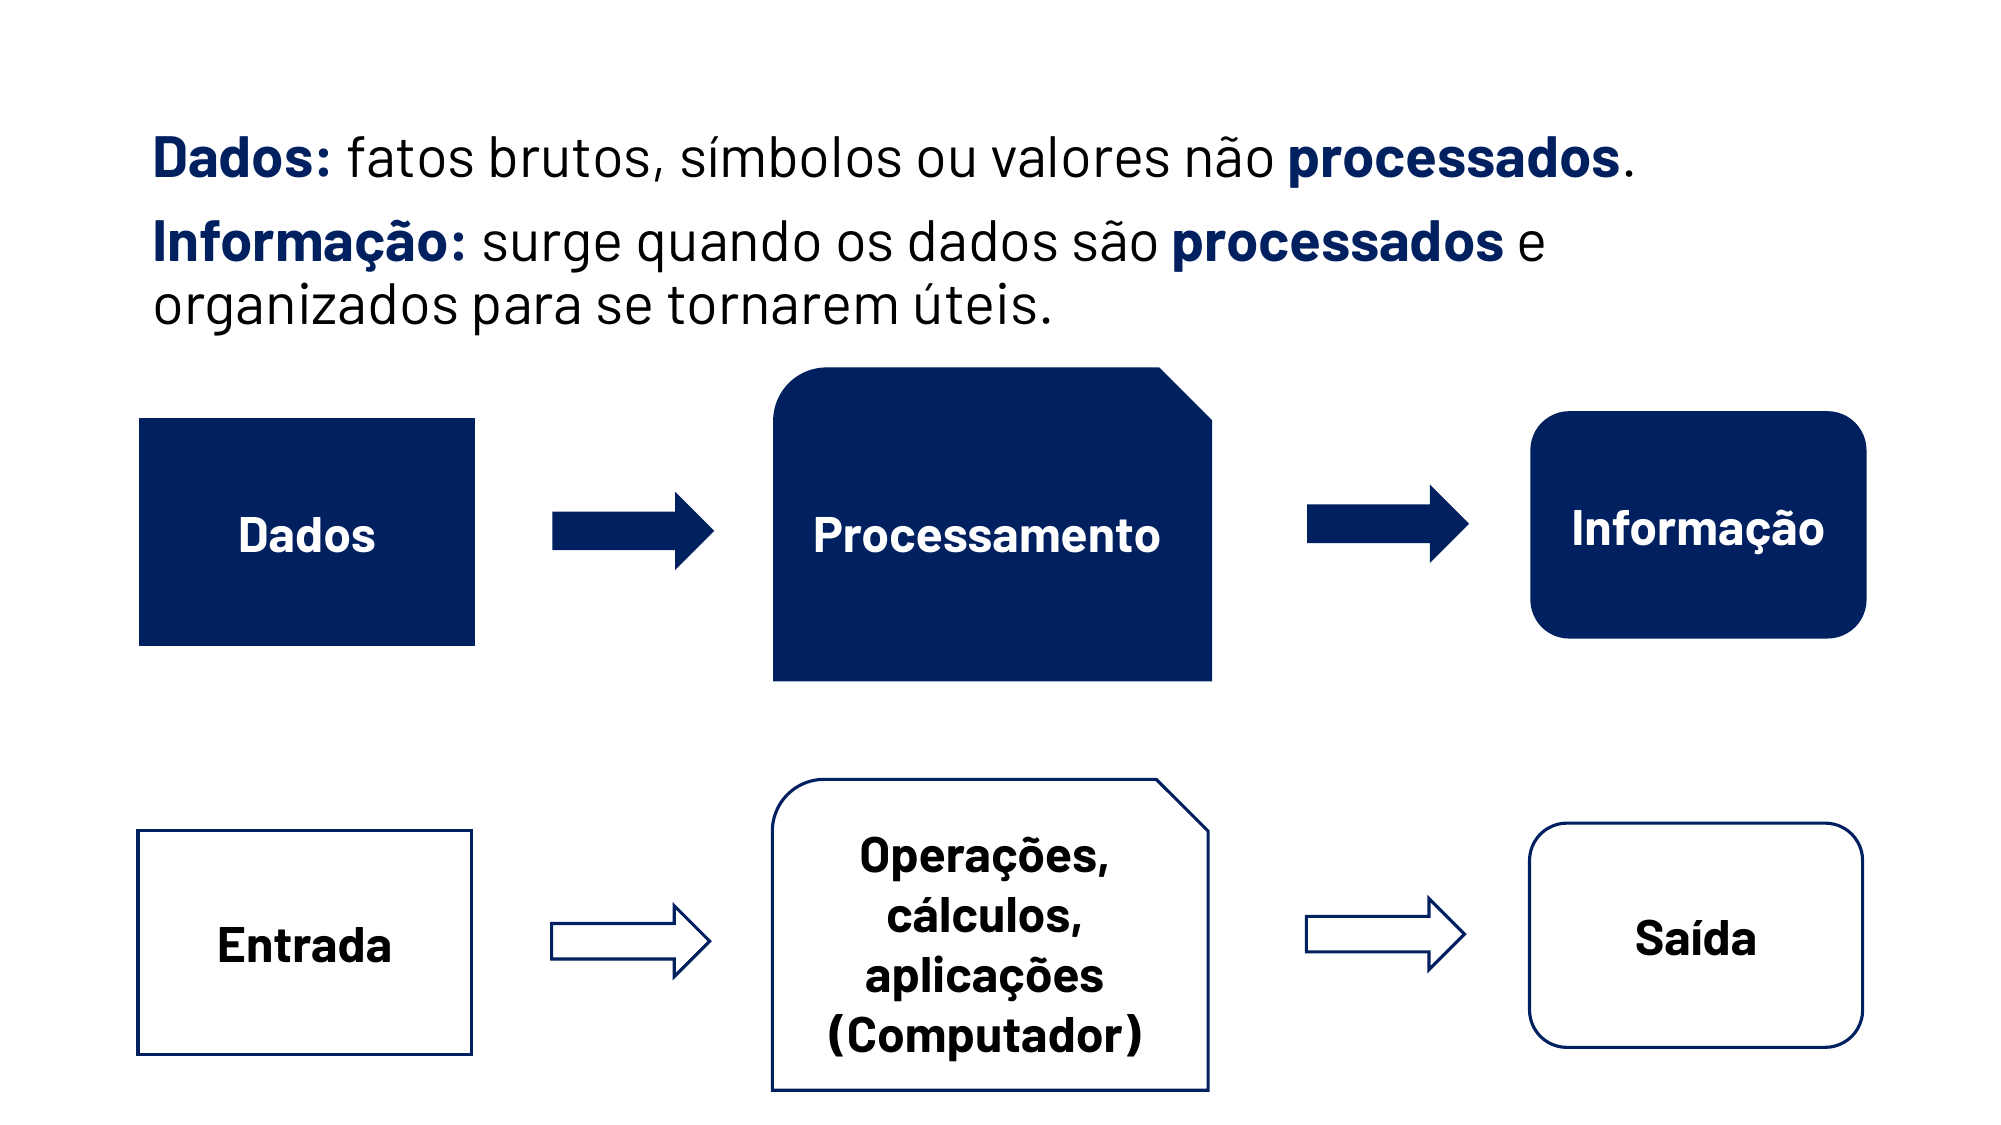

# Dados: fatos brutos, símbolos ou valores não processados.
Informação: surge quando os dados são processados e organizados para se tornarem úteis.
Processamento
Informação
Dados

Operações, cálculos, aplicações
(Computador)
Saída
Entrada